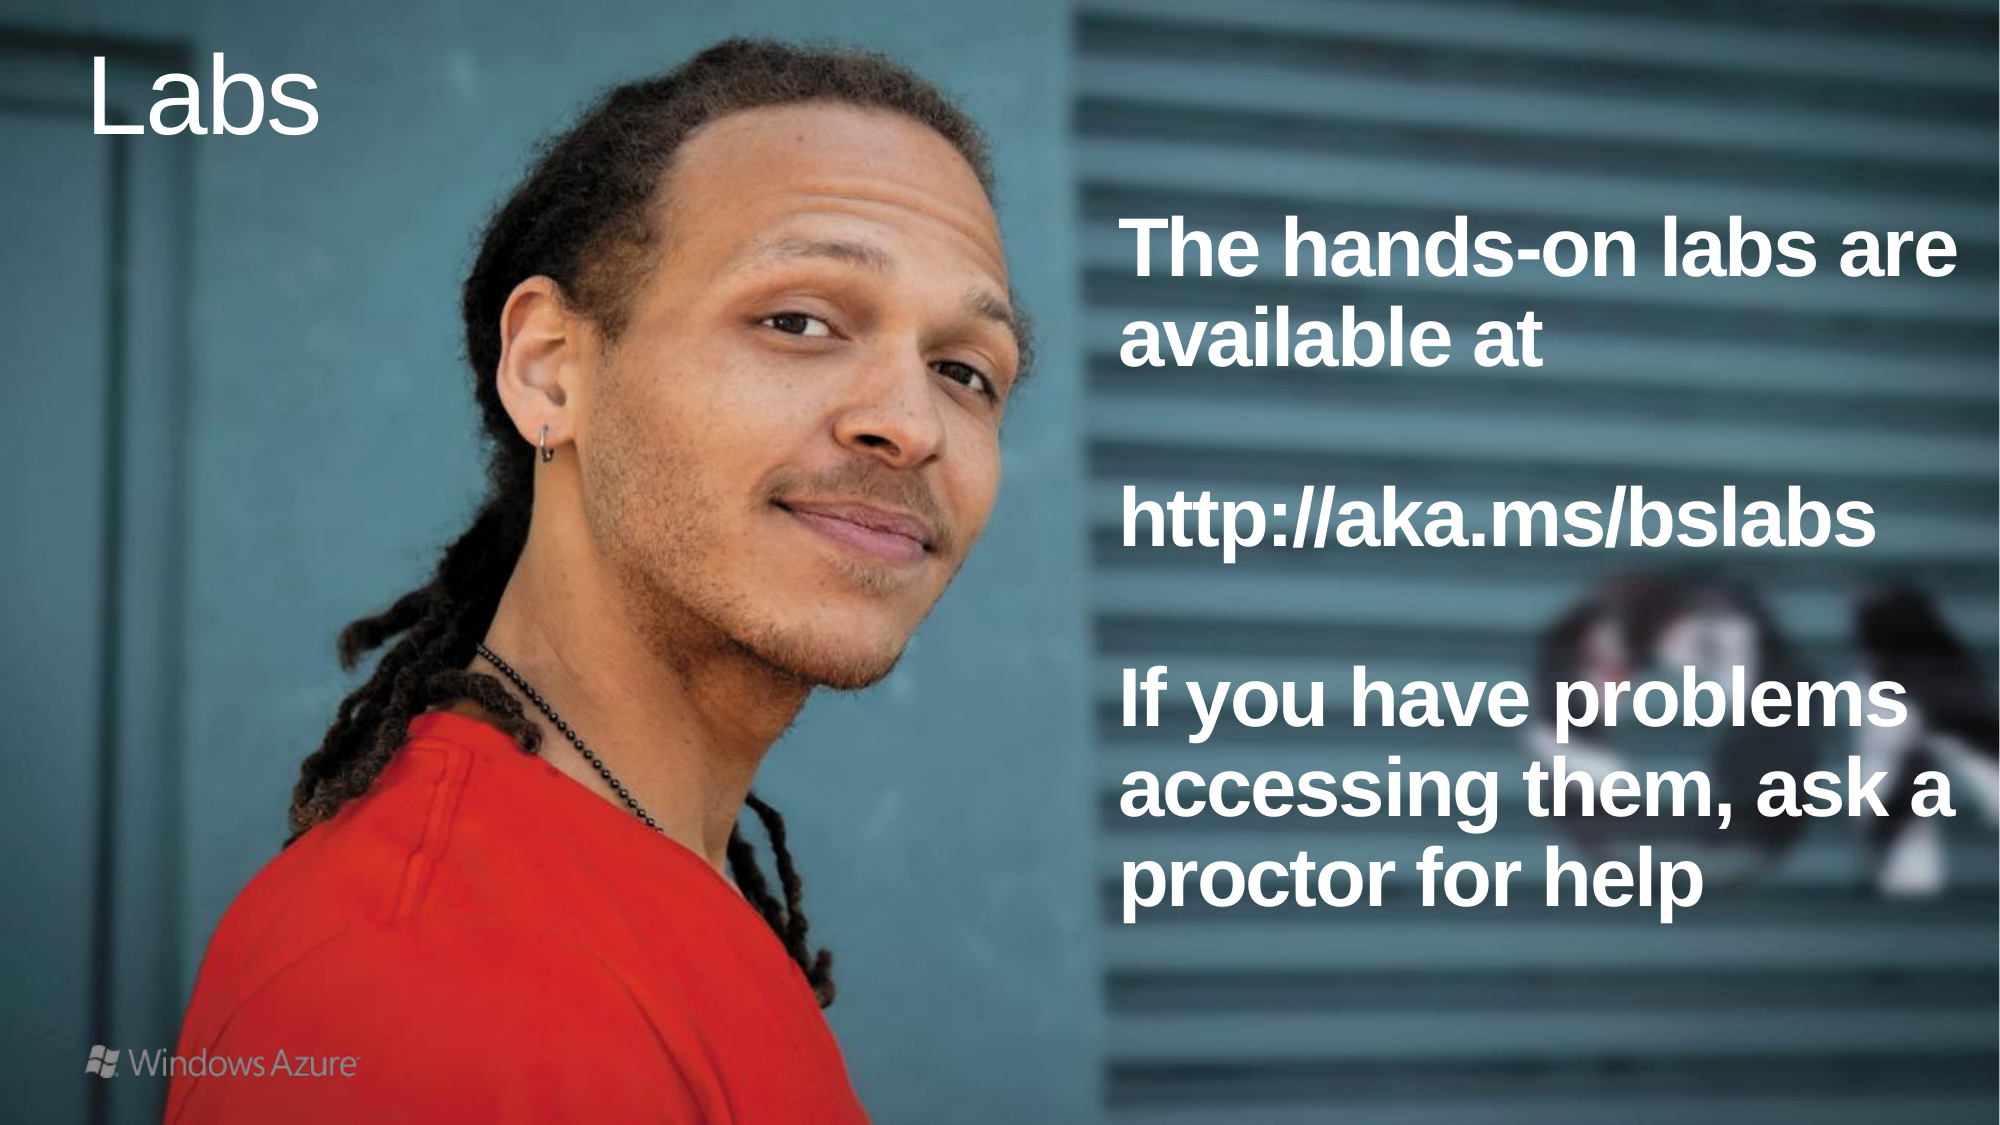

# Labs
The hands-on labs are available at
http://aka.ms/bslabs
If you have problems accessing them, ask a proctor for help